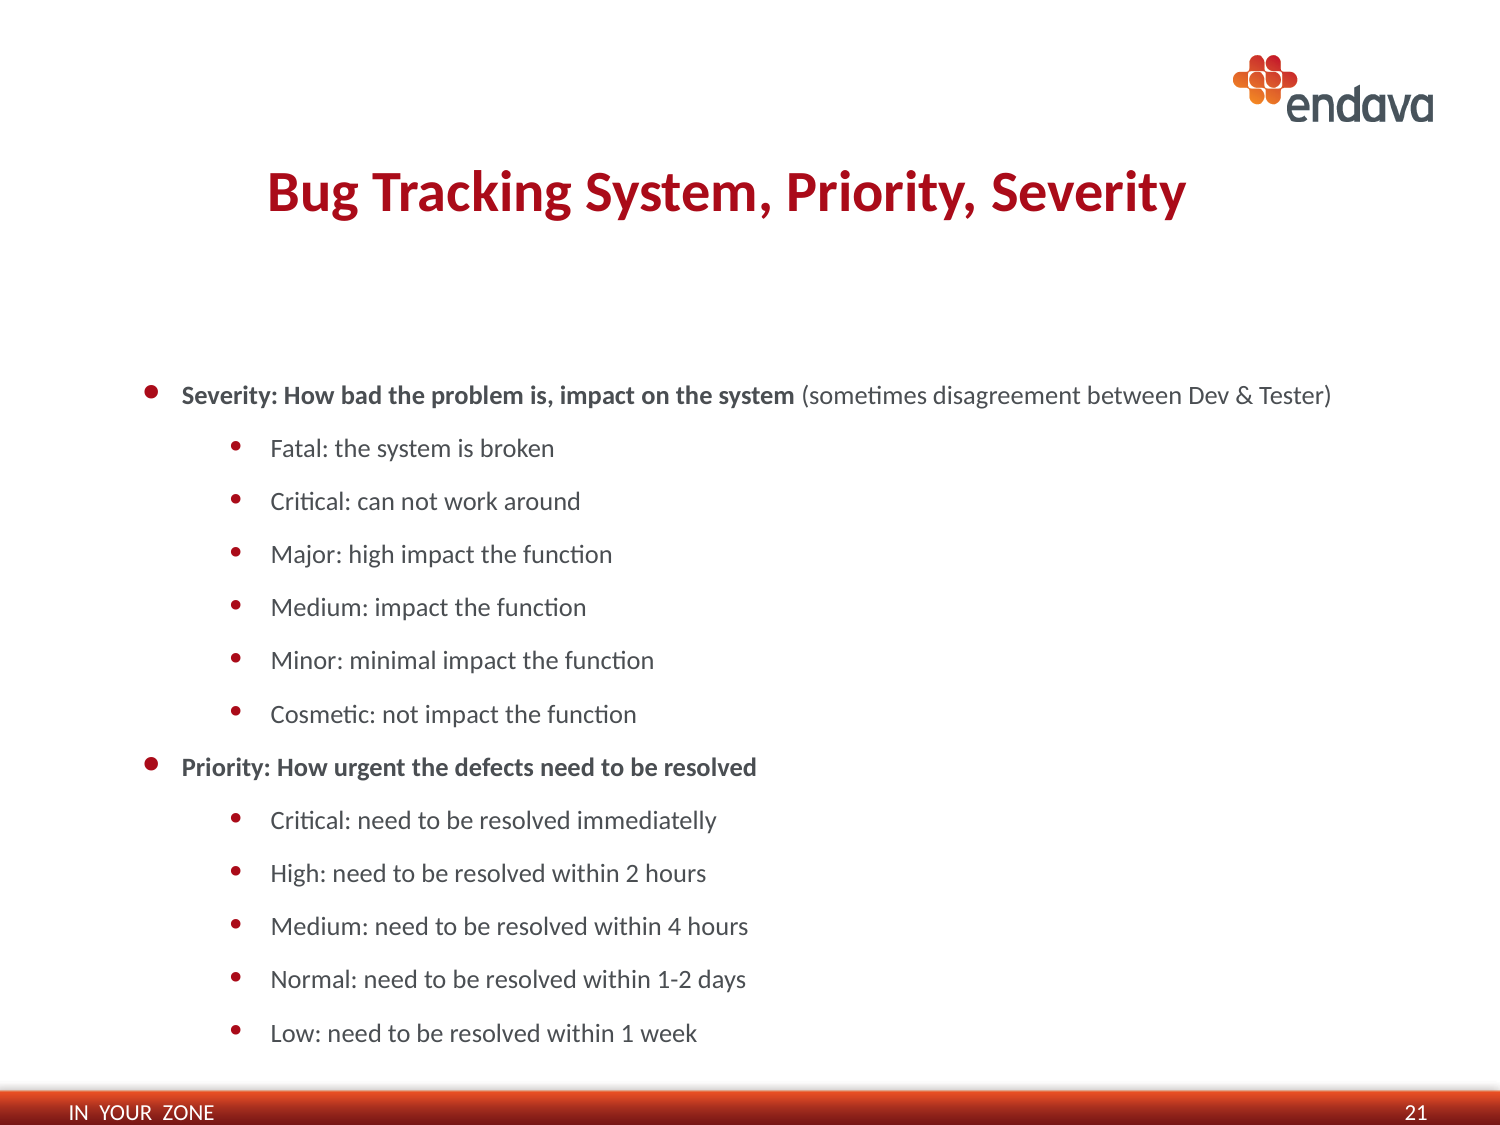

# Bug Tracking System, Priority, Severity
Severity: How bad the problem is, impact on the system (sometimes disagreement between Dev & Tester)
Fatal: the system is broken
Critical: can not work around
Major: high impact the function
Medium: impact the function
Minor: minimal impact the function
Cosmetic: not impact the function
Priority: How urgent the defects need to be resolved
Critical: need to be resolved immediatelly
High: need to be resolved within 2 hours
Medium: need to be resolved within 4 hours
Normal: need to be resolved within 1-2 days
Low: need to be resolved within 1 week

21